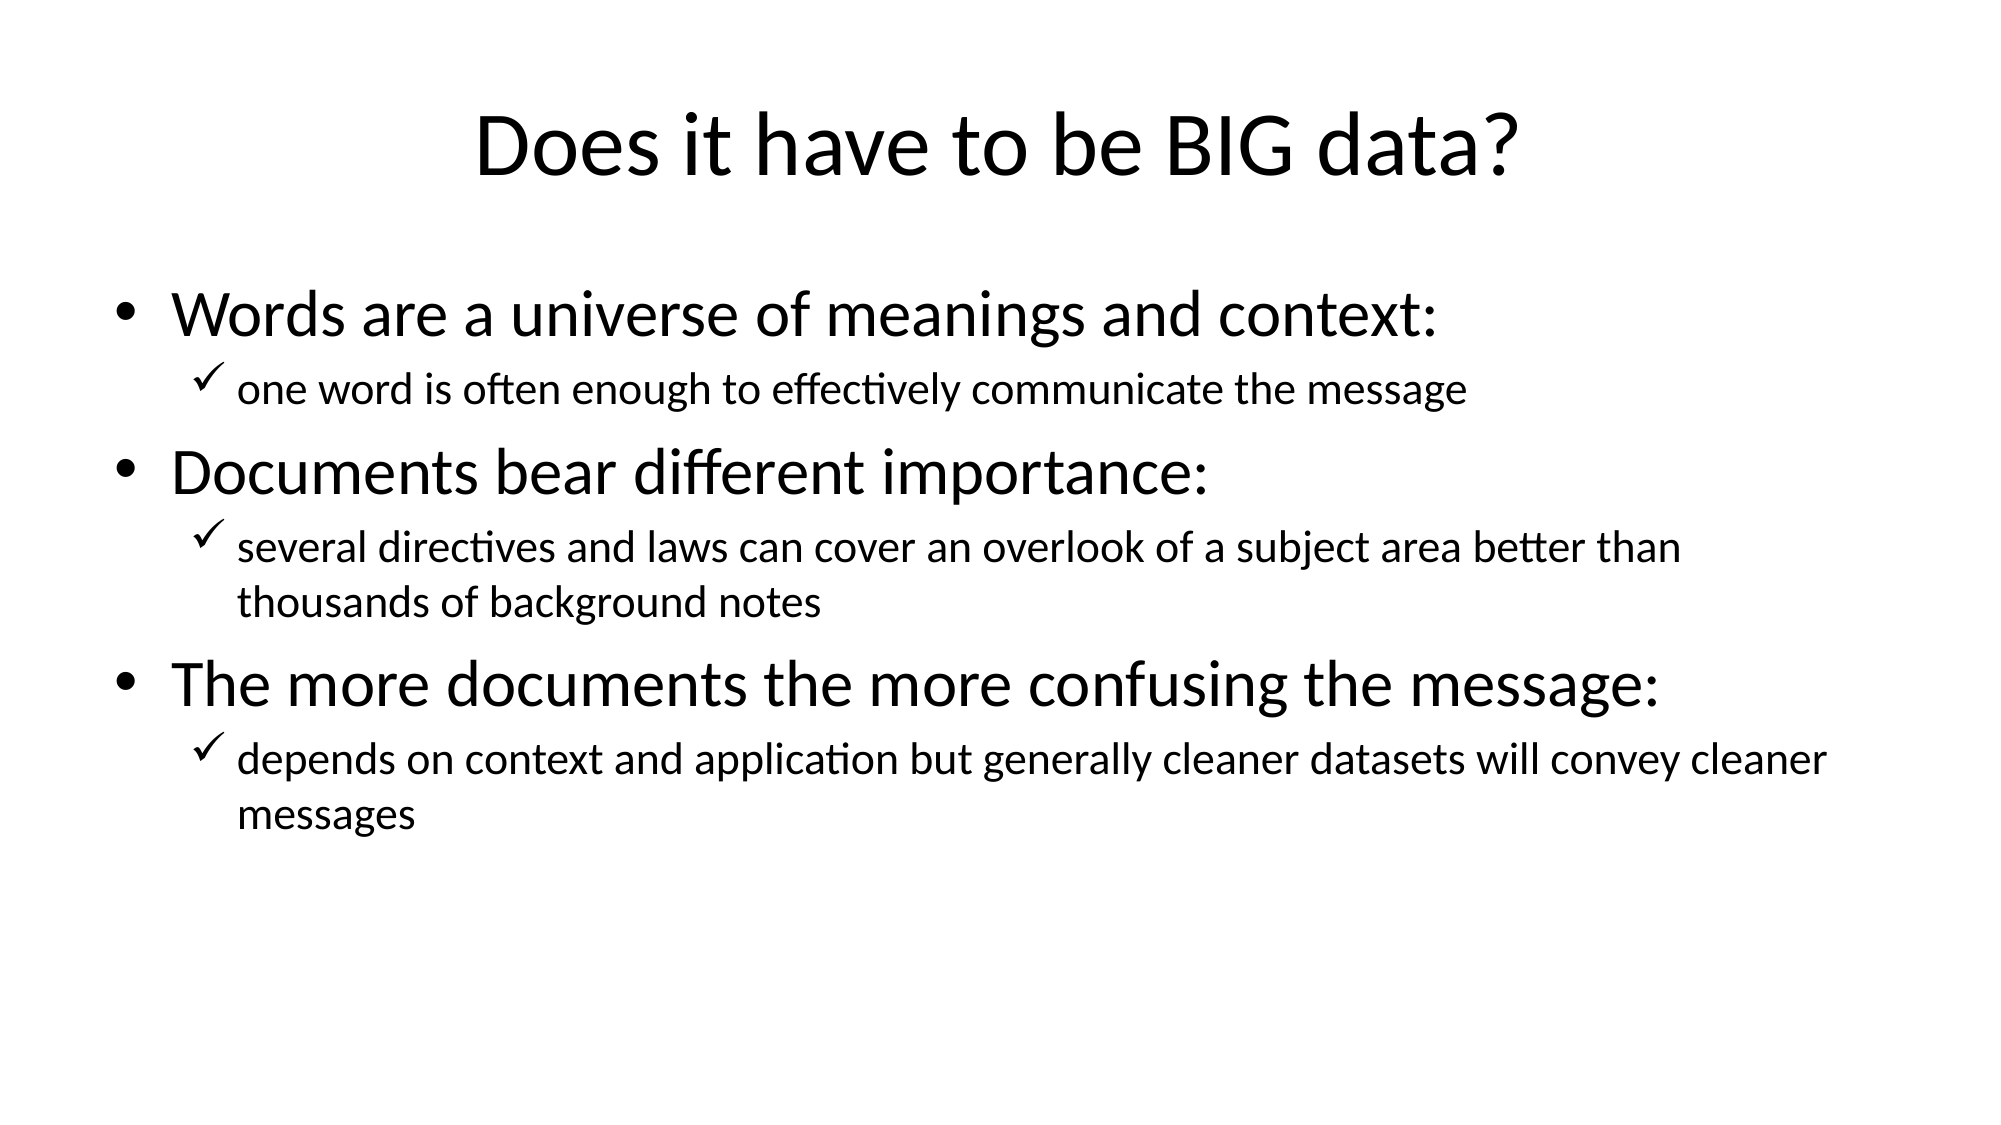

# Does it have to be BIG data?
Words are a universe of meanings and context:
one word is often enough to effectively communicate the message
Documents bear different importance:
several directives and laws can cover an overlook of a subject area better than thousands of background notes
The more documents the more confusing the message:
depends on context and application but generally cleaner datasets will convey cleaner messages